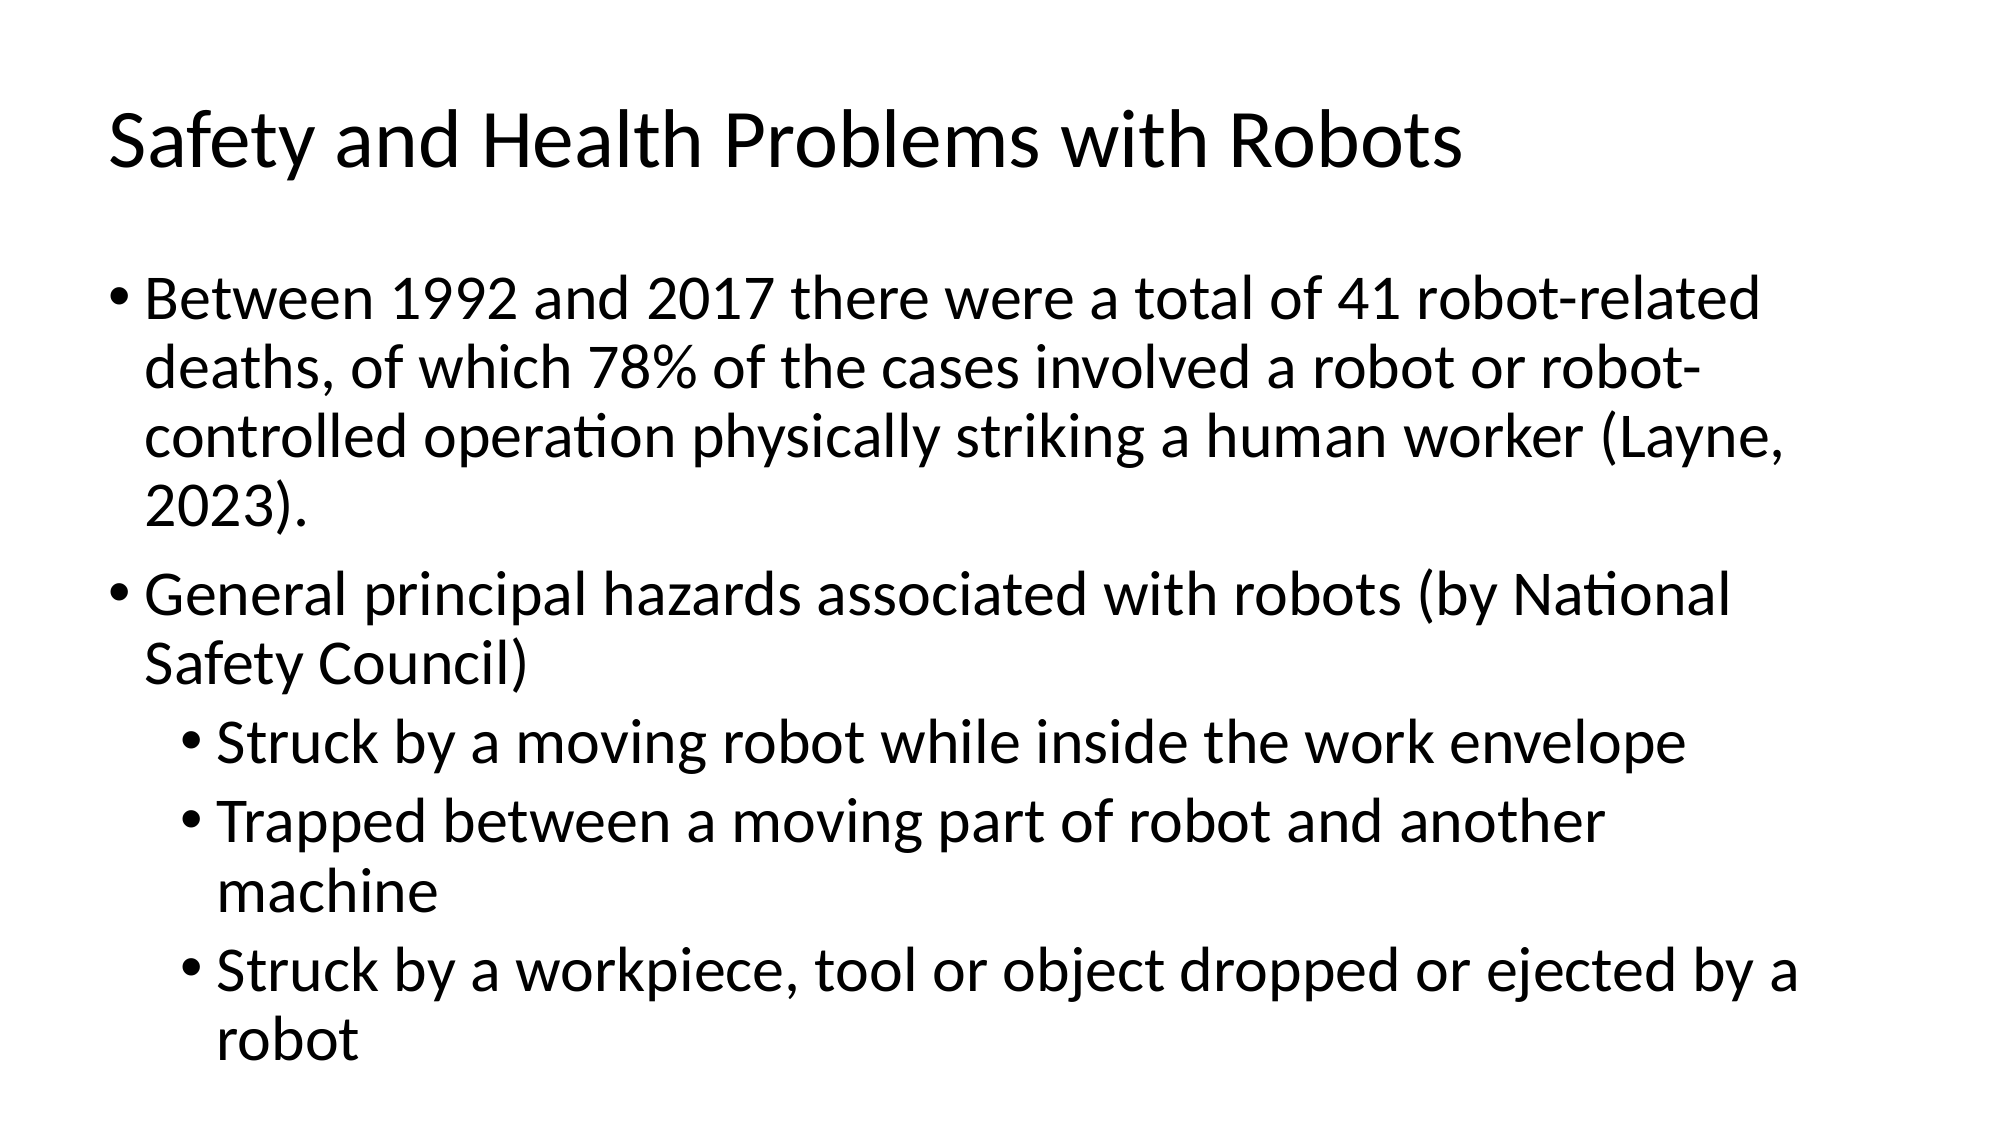

# Safety and Health Problems with Robots
Between 1992 and 2017 there were a total of 41 robot-related deaths, of which 78% of the cases involved a robot or robot-controlled operation physically striking a human worker (Layne, 2023).
General principal hazards associated with robots (by National Safety Council)
Struck by a moving robot while inside the work envelope
Trapped between a moving part of robot and another machine
Struck by a workpiece, tool or object dropped or ejected by a robot